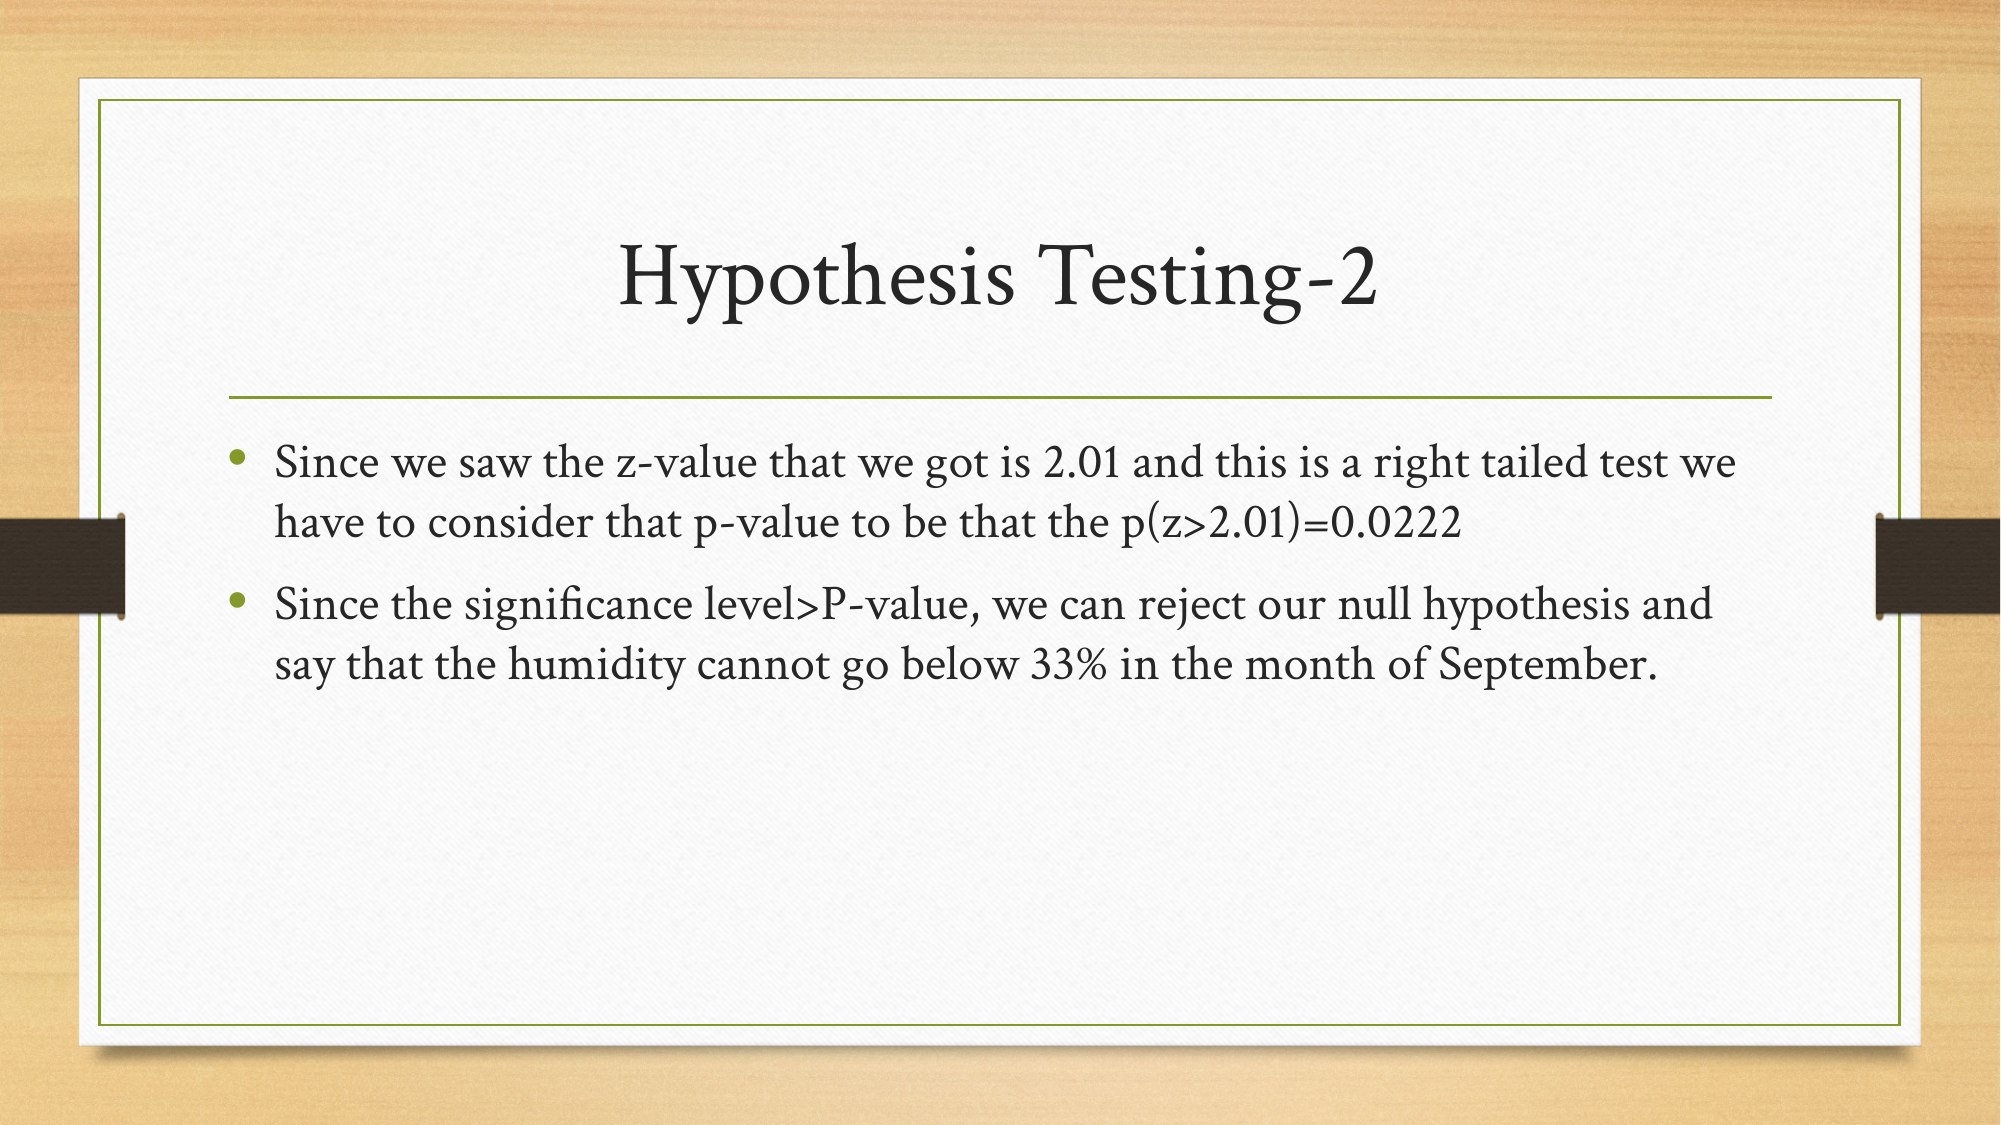

# Hypothesis Testing-2
Since we saw the z-value that we got is 2.01 and this is a right tailed test we have to consider that p-value to be that the p(z>2.01)=0.0222
Since the significance level>P-value, we can reject our null hypothesis and say that the humidity cannot go below 33% in the month of September.